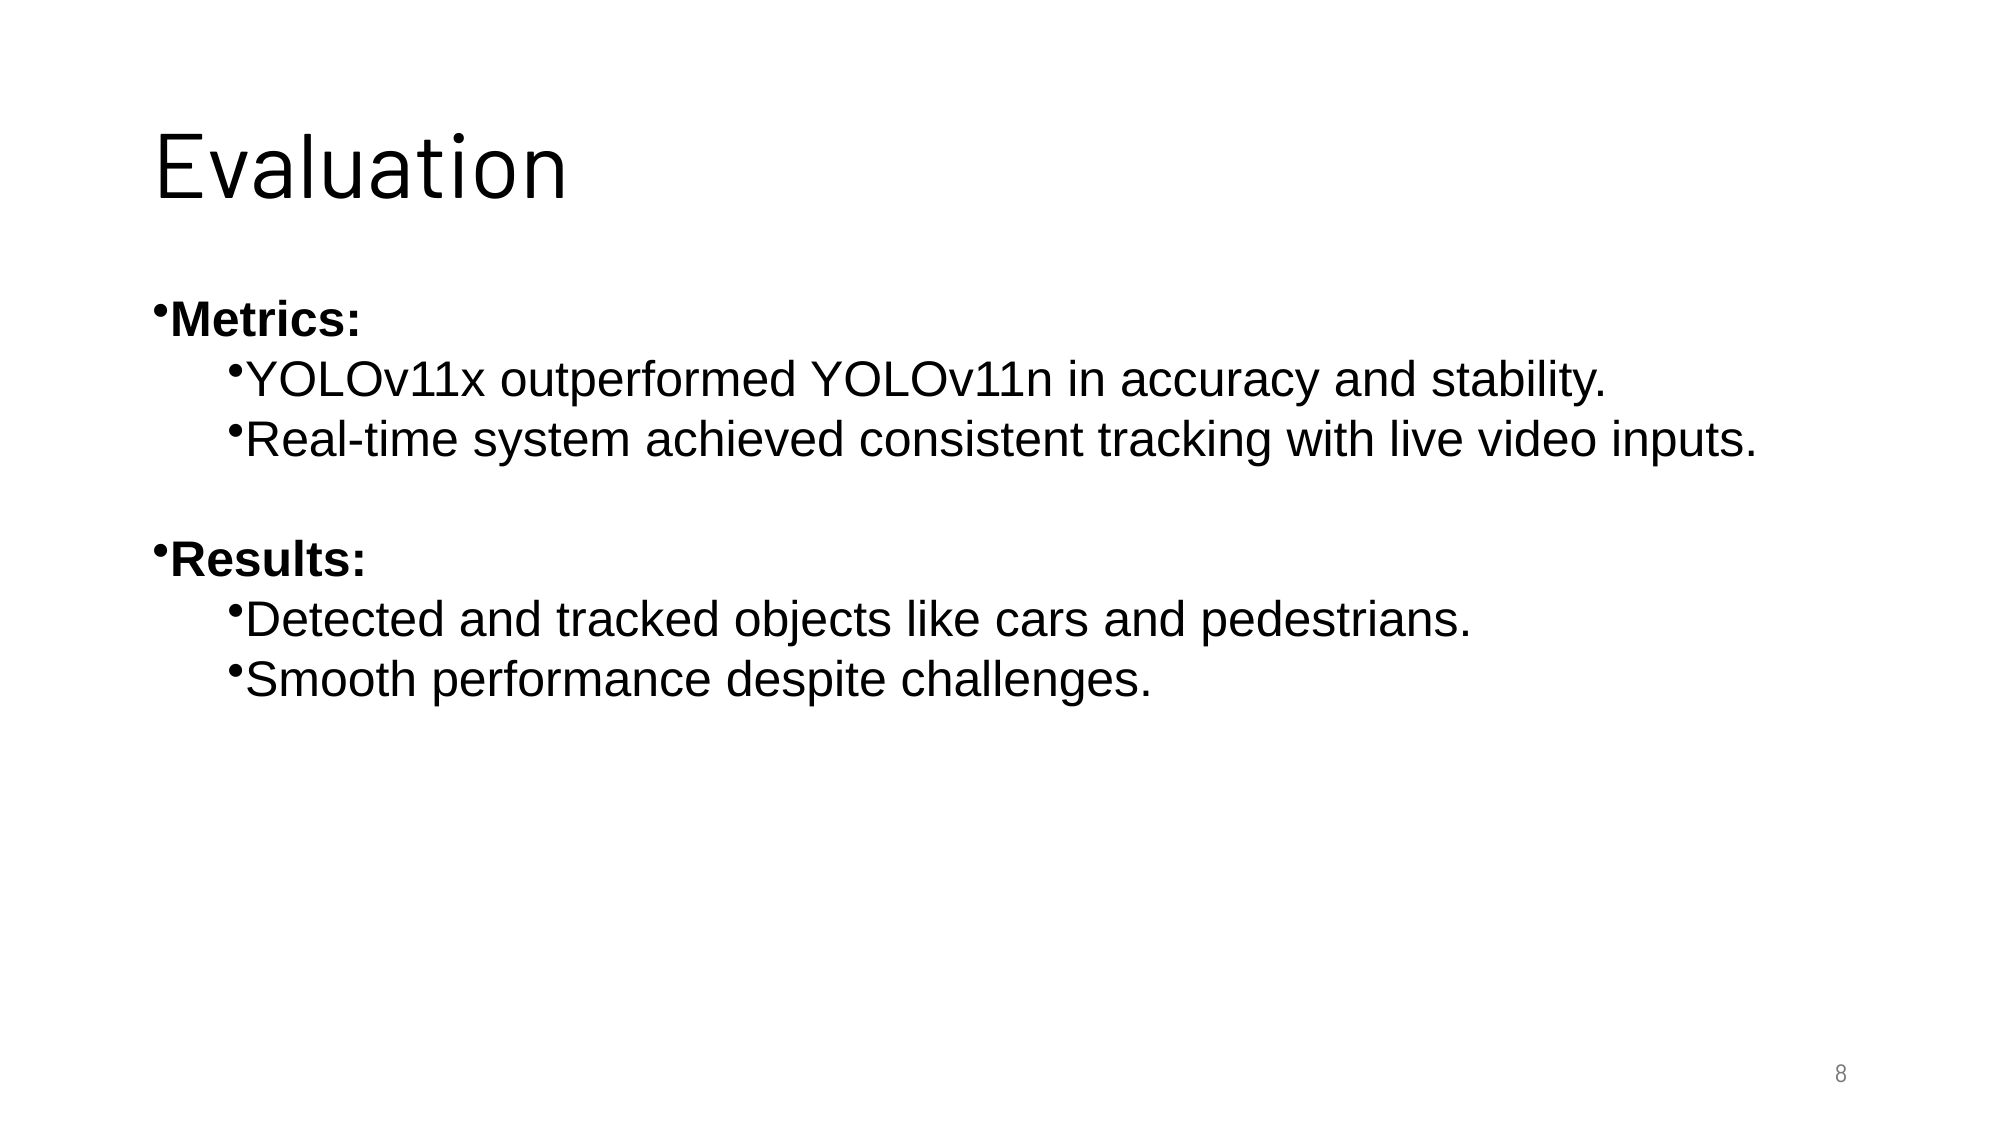

# Evaluation
Metrics:
YOLOv11x outperformed YOLOv11n in accuracy and stability.
Real-time system achieved consistent tracking with live video inputs.

Results:
Detected and tracked objects like cars and pedestrians.
Smooth performance despite challenges.
8